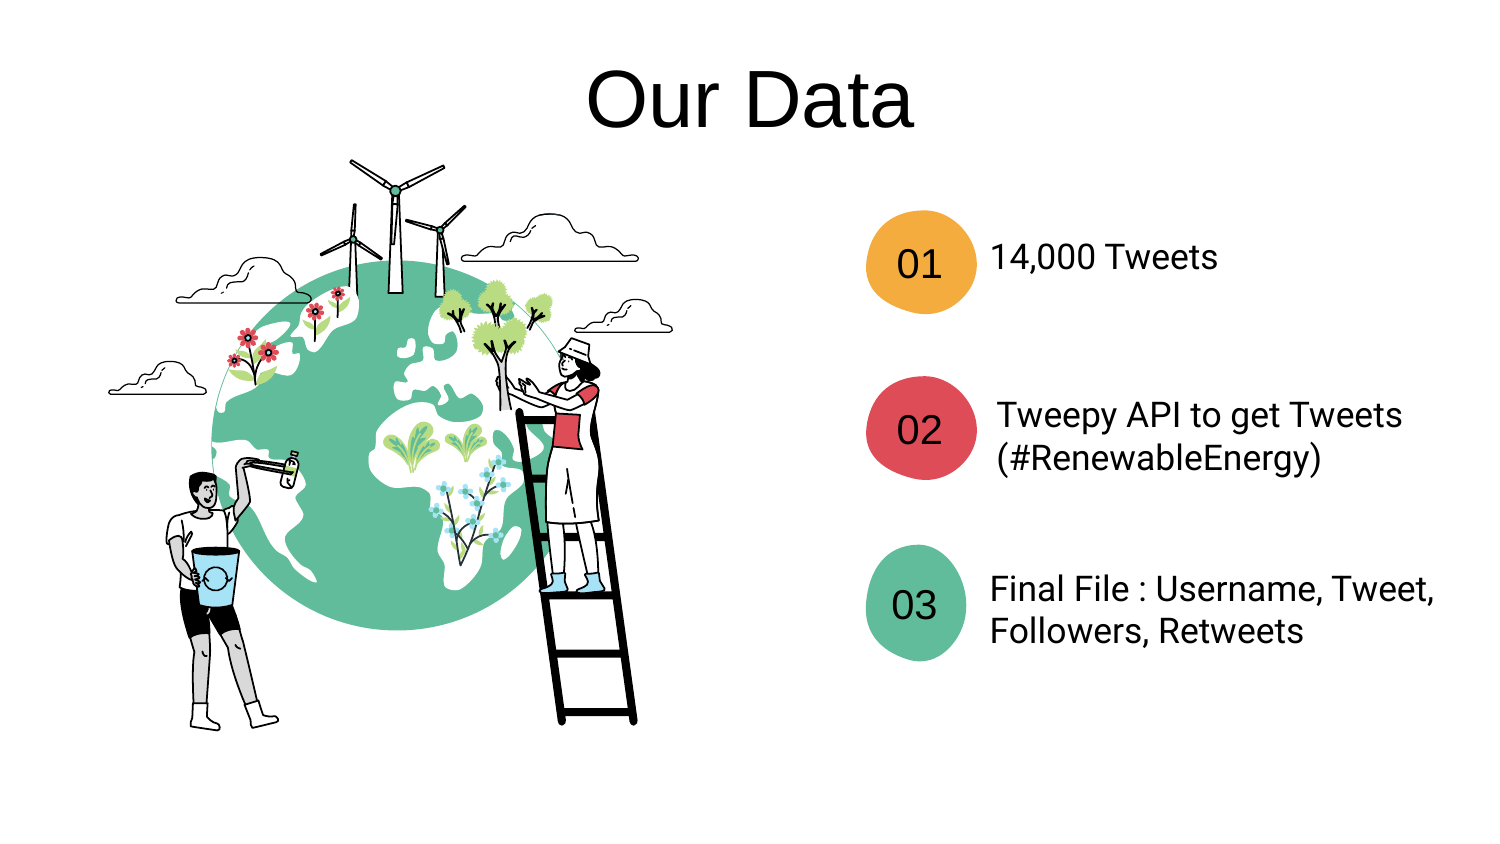

# Our Data

01
14,000 Tweets

02
Tweepy API to get Tweets (#RenewableEnergy)

03
Final File : Username, Tweet, Followers, Retweets